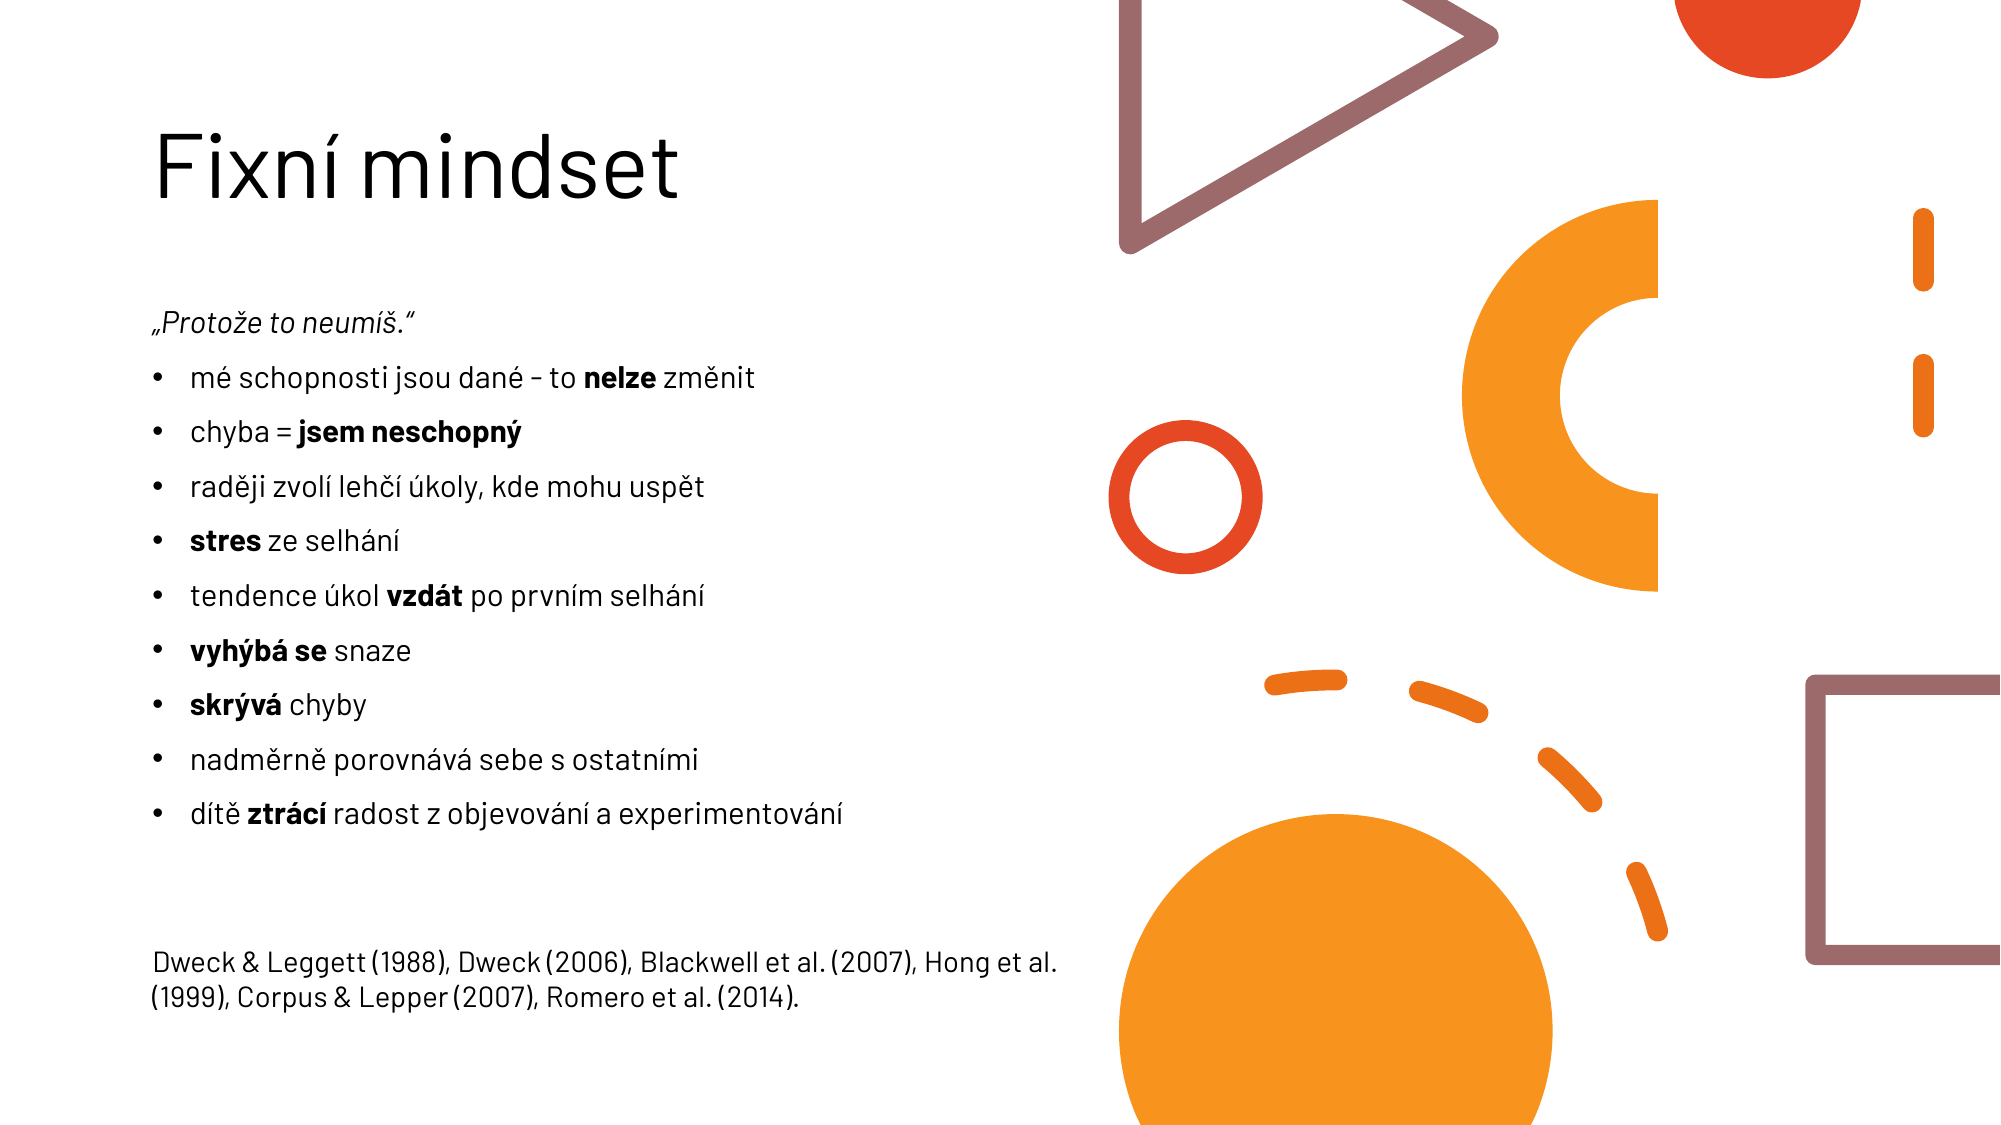

# Fixní mindset

„Protože to neumíš.“
mé schopnosti jsou dané - to nelze změnit
chyba = jsem neschopný
raději zvolí lehčí úkoly, kde mohu uspět
stres ze selhání
tendence úkol vzdát po prvním selhání
vyhýbá se snaze
skrývá chyby
nadměrně porovnává sebe s ostatními
dítě ztrácí radost z objevování a experimentování

Dweck & Leggett (1988), Dweck (2006), Blackwell et al. (2007), Hong et al. (1999), Corpus & Lepper (2007), Romero et al. (2014).